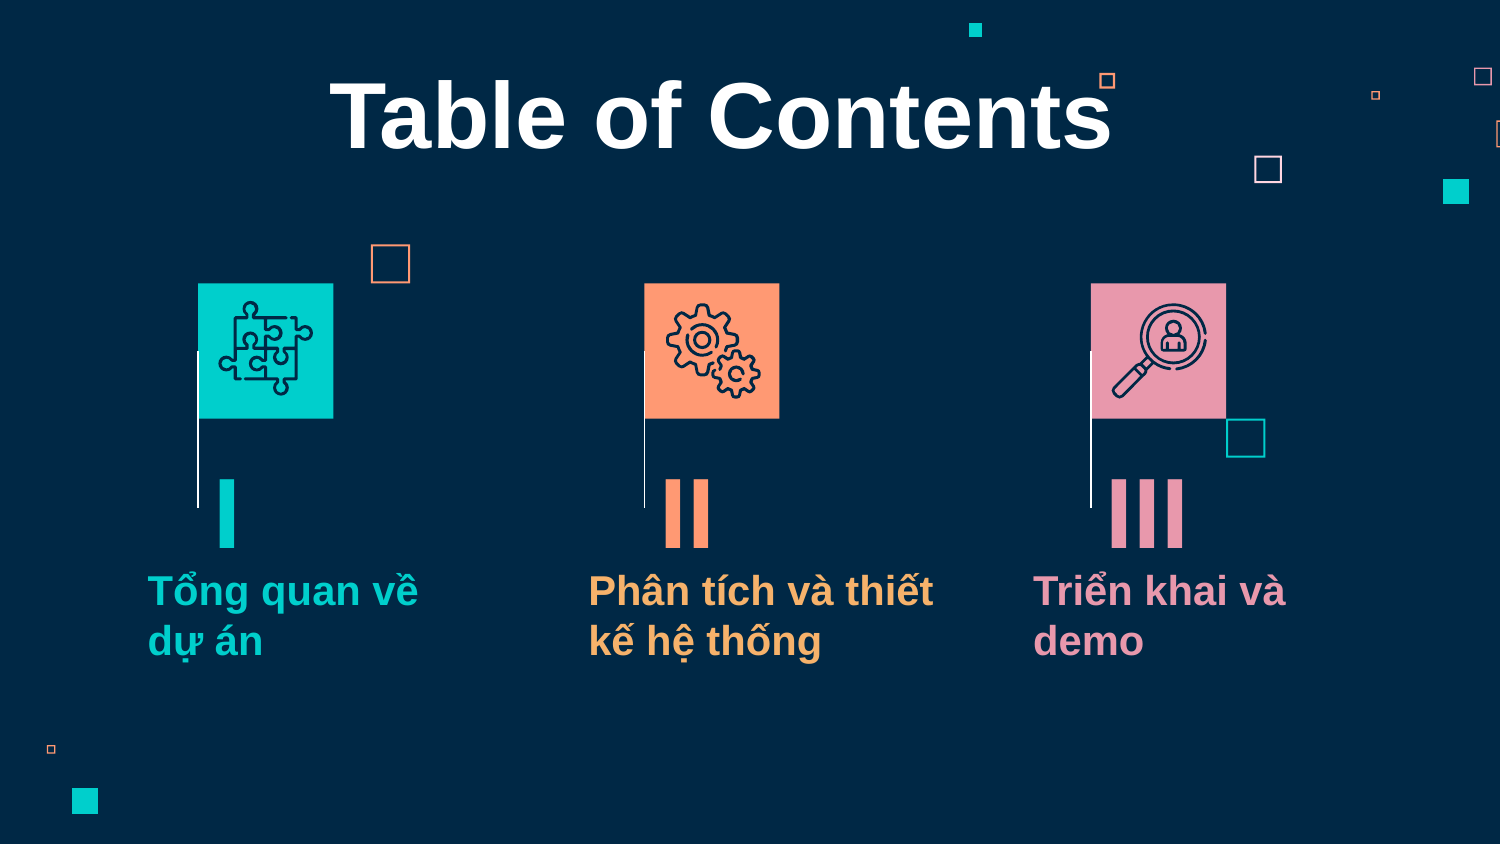

Table of Contents

I
II
III
# Tổng quan về dự án
Phân tích và thiết kế hệ thống
Triển khai và demo